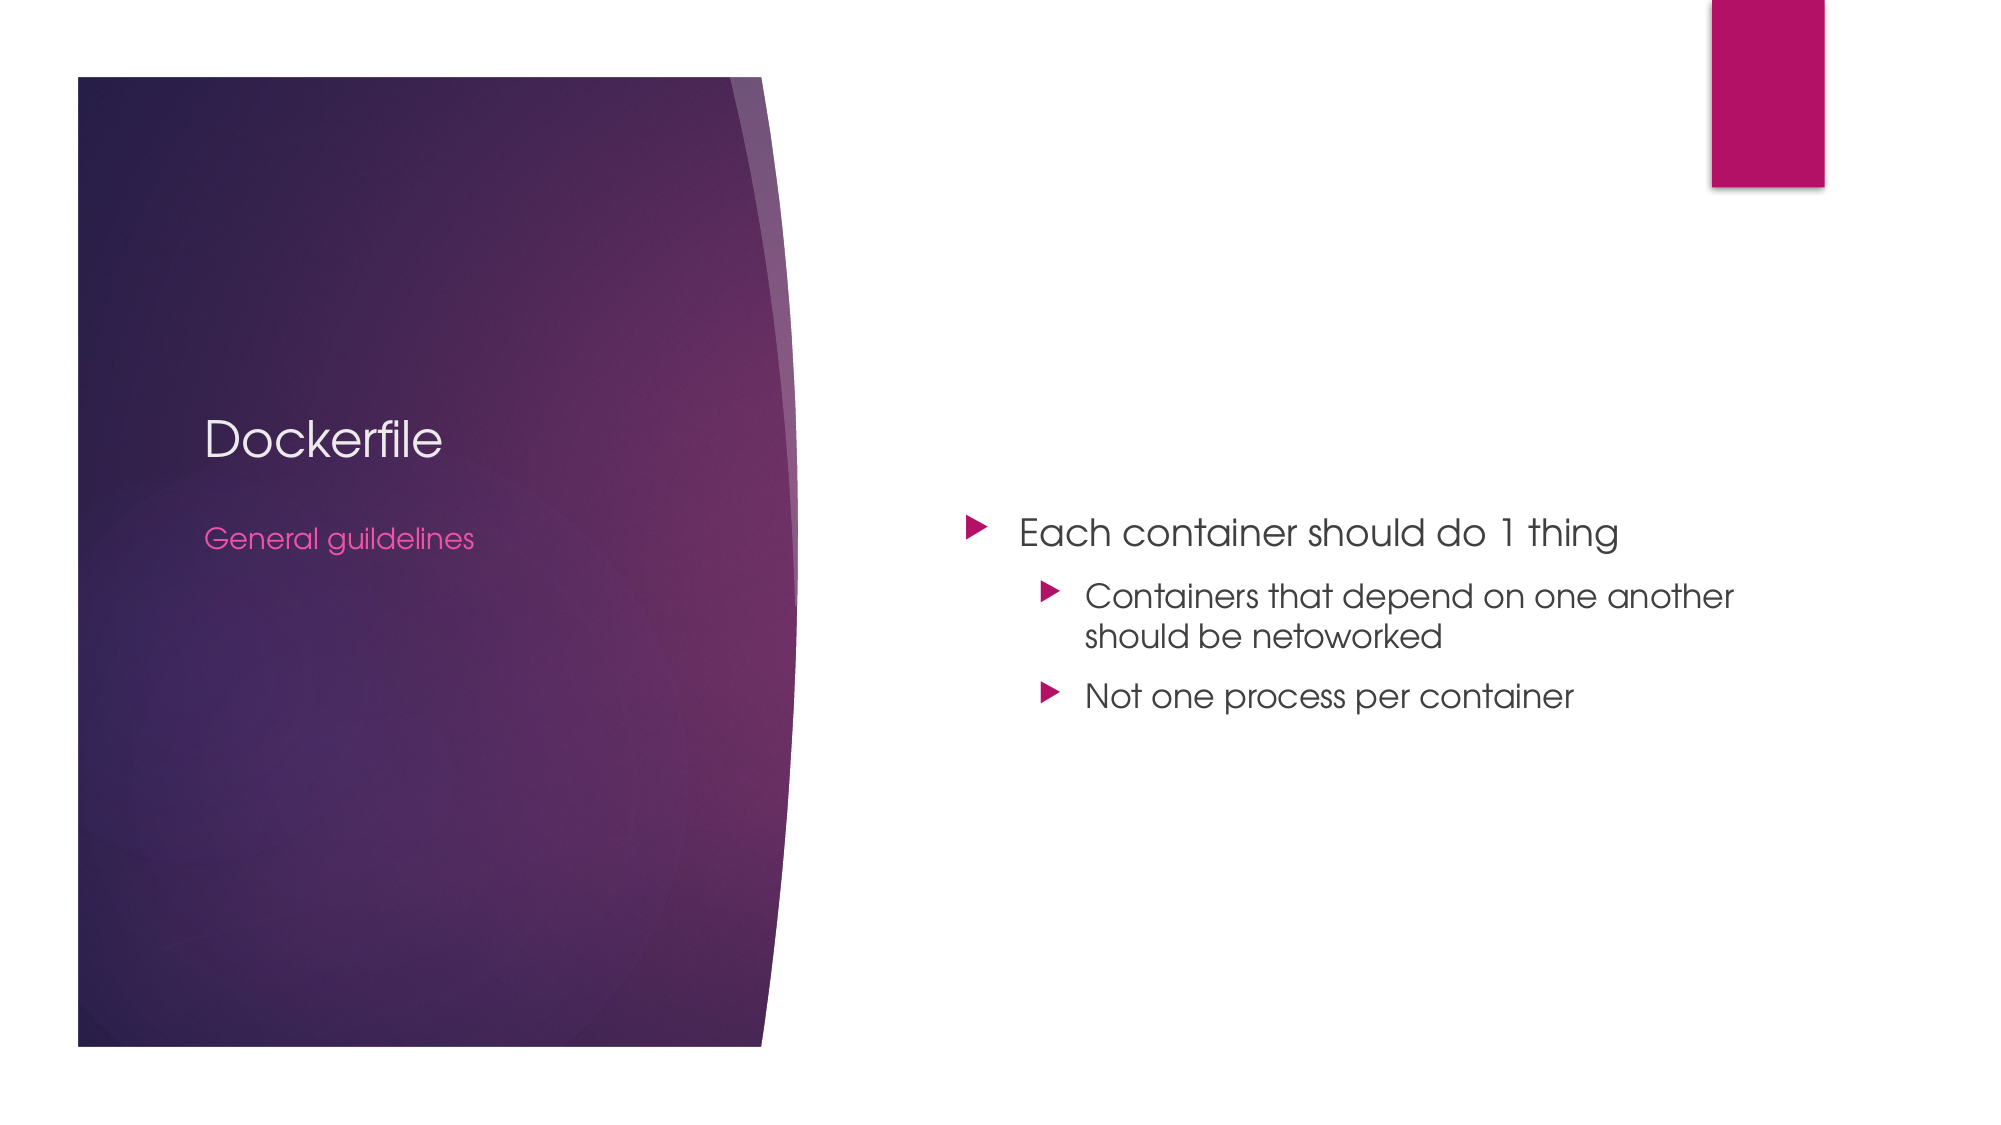

# Dockerfile
Each container should do 1 thing
Containers that depend on one another should be netoworked
Not one process per container
General guildelines